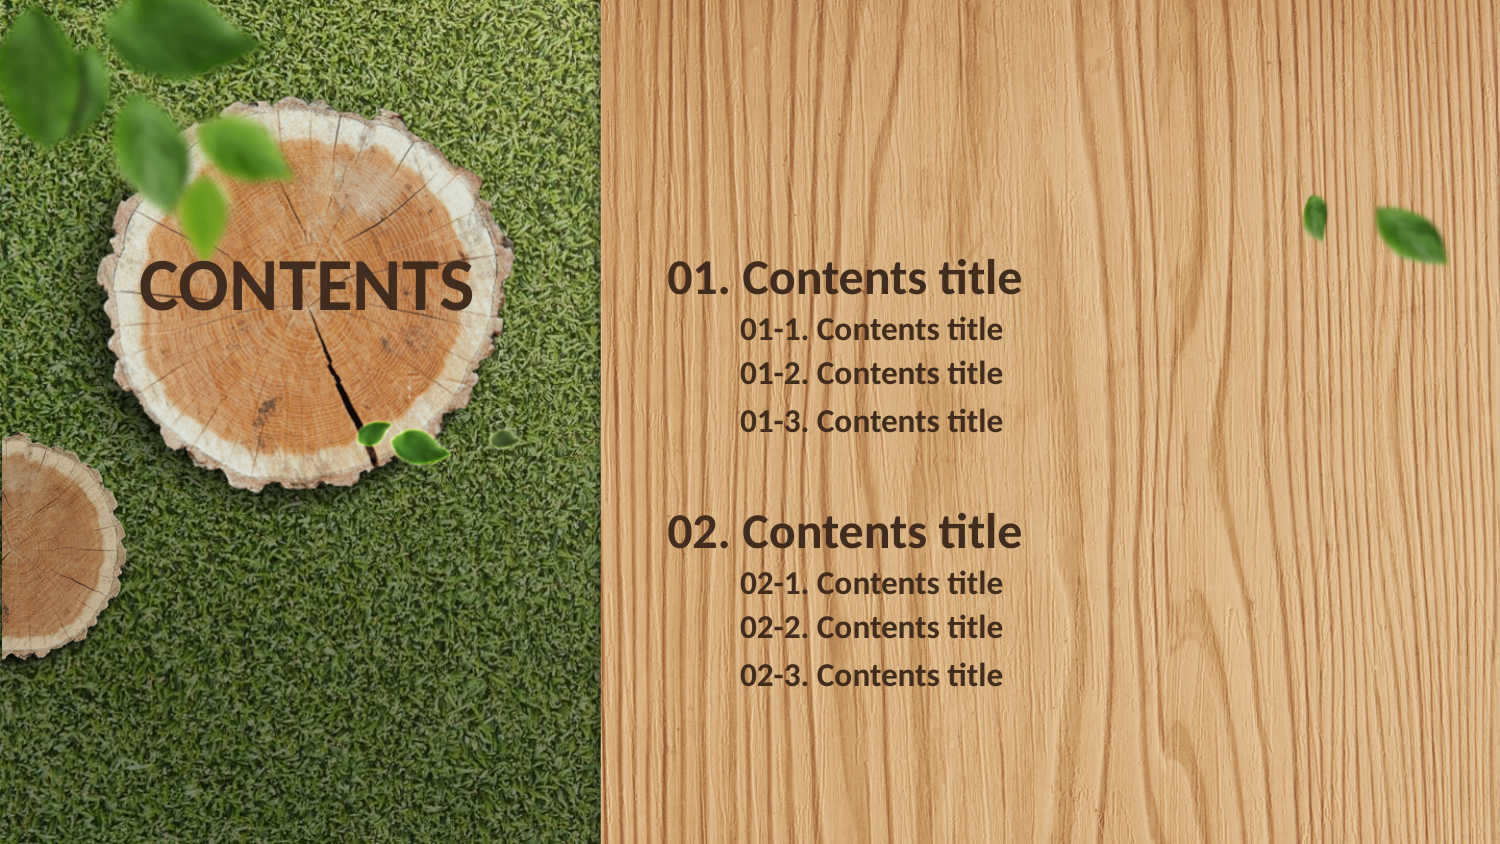

CONTENTS
01. Contents title
01-1. Contents title
01-2. Contents title
01-3. Contents title
02. Contents title
02-1. Contents title
02-2. Contents title
02-3. Contents title